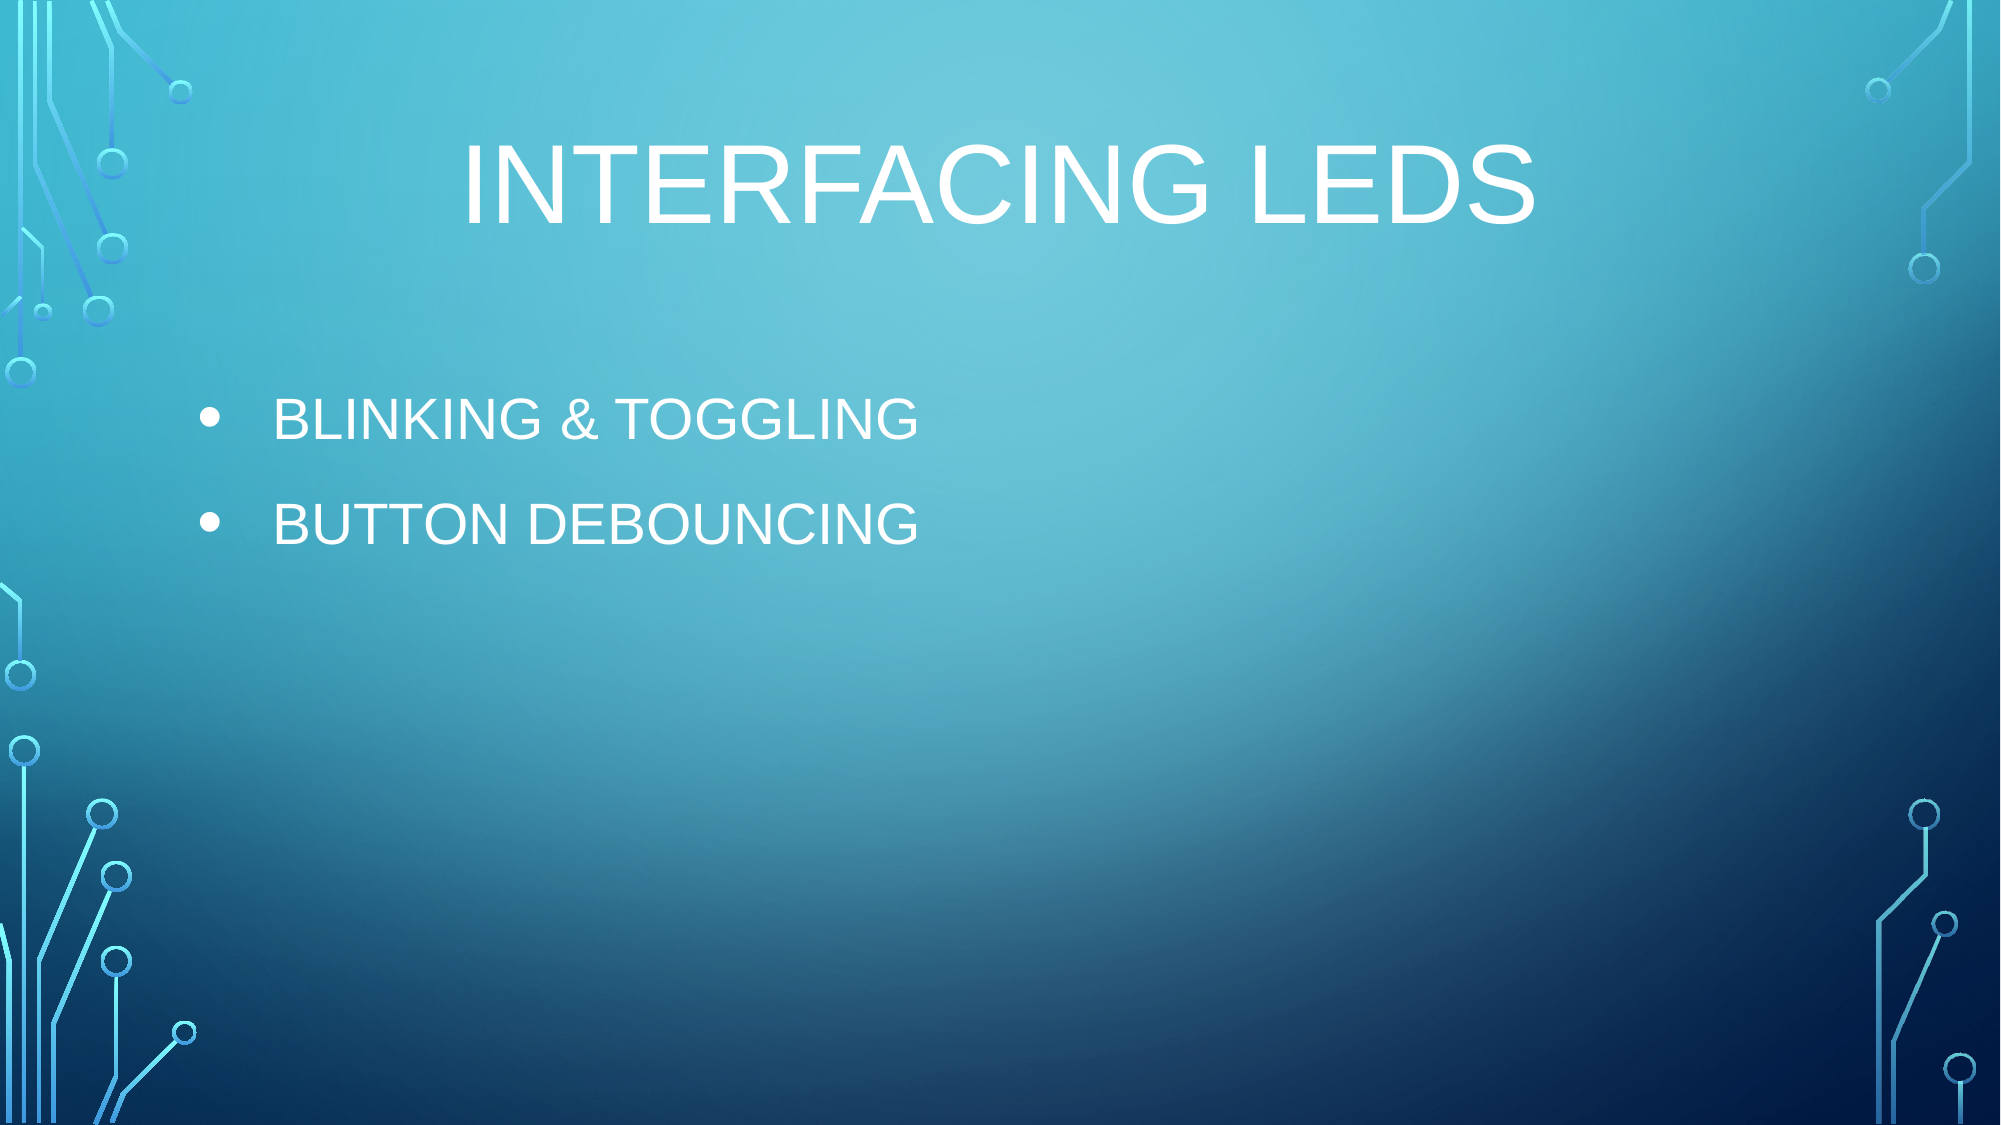

INTERFACING LEDs
BLINKING & TOGGLING
BUTTON DEBOUNCING